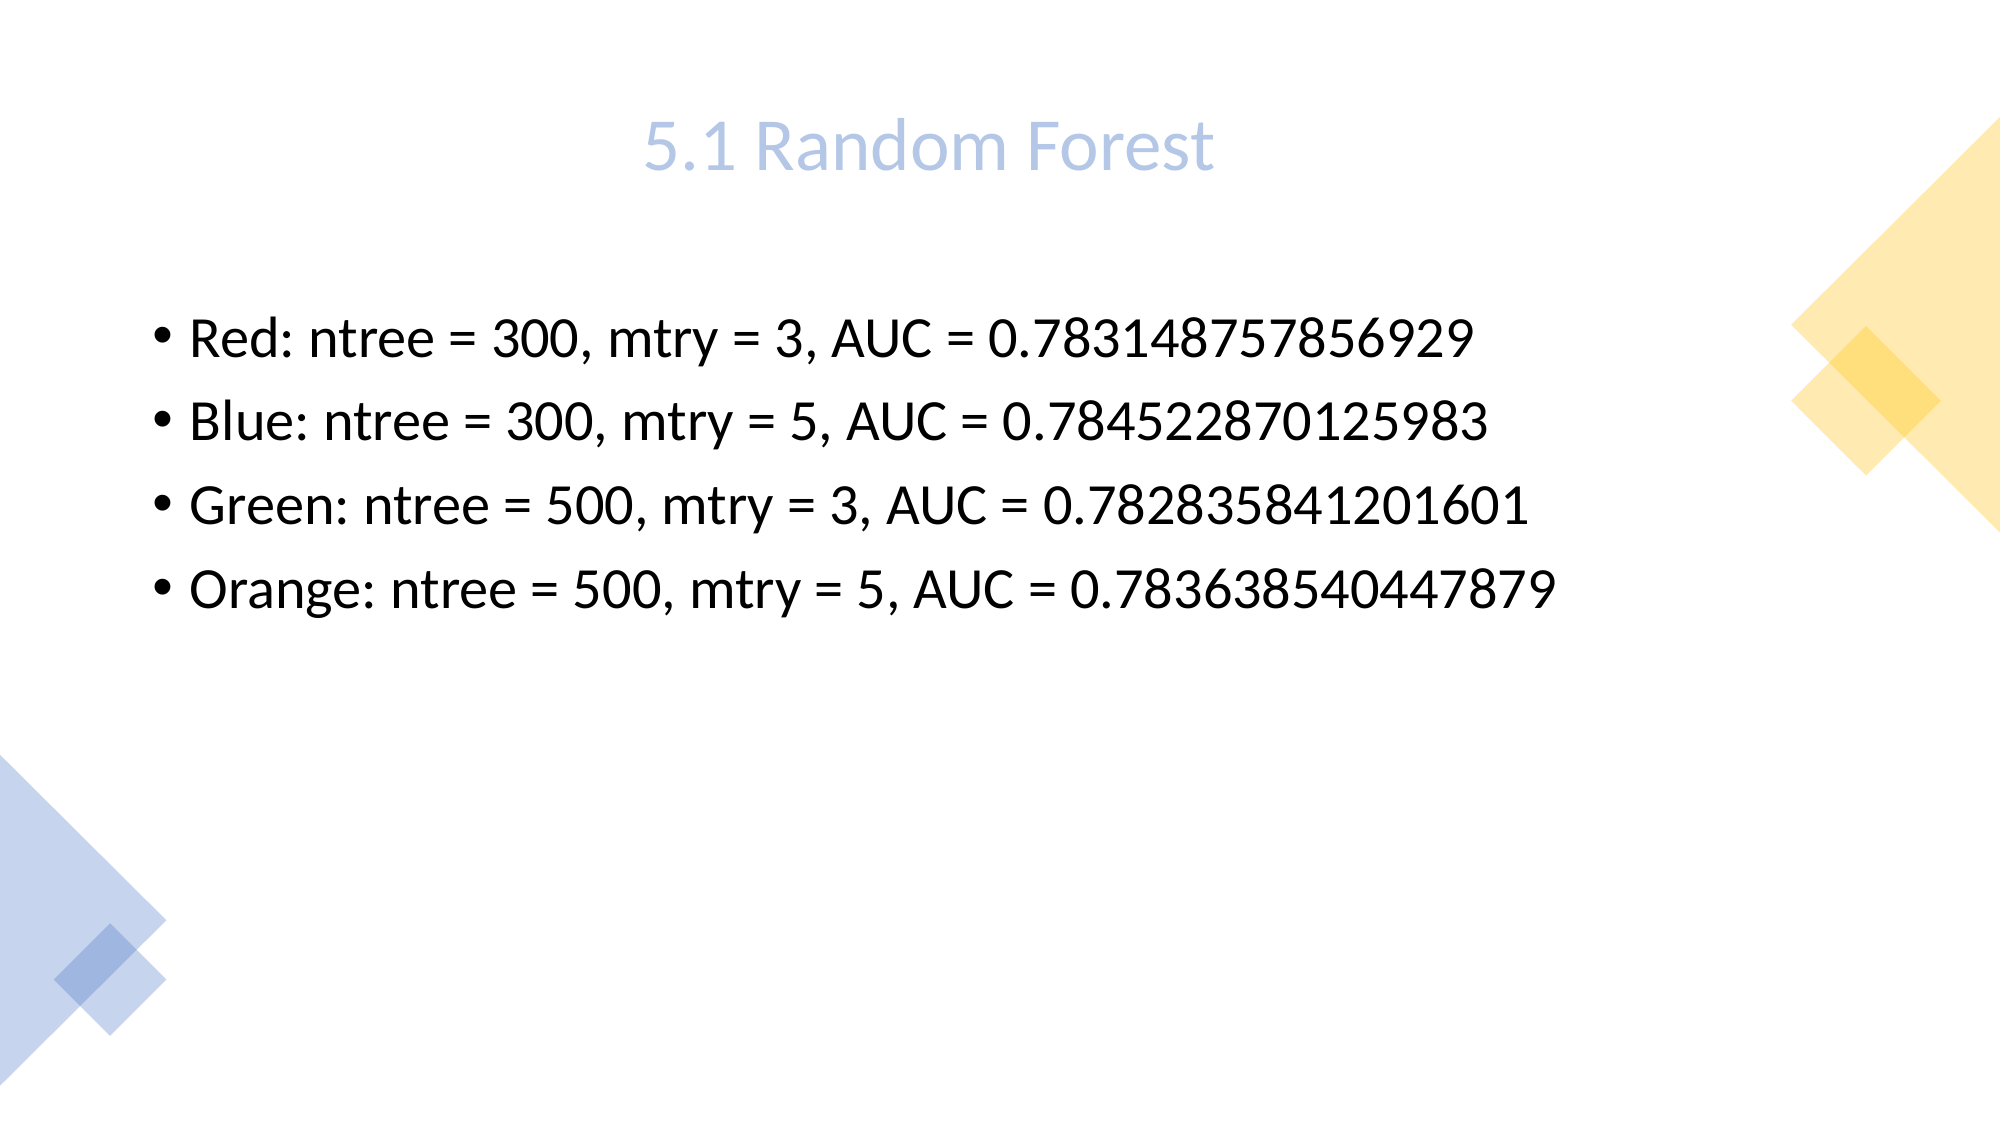

# 5.1 Random Forest

Red: ntree = 300, mtry = 3, AUC = 0.783148757856929
Blue: ntree = 300, mtry = 5, AUC = 0.784522870125983
Green: ntree = 500, mtry = 3, AUC = 0.782835841201601
Orange: ntree = 500, mtry = 5, AUC = 0.783638540447879